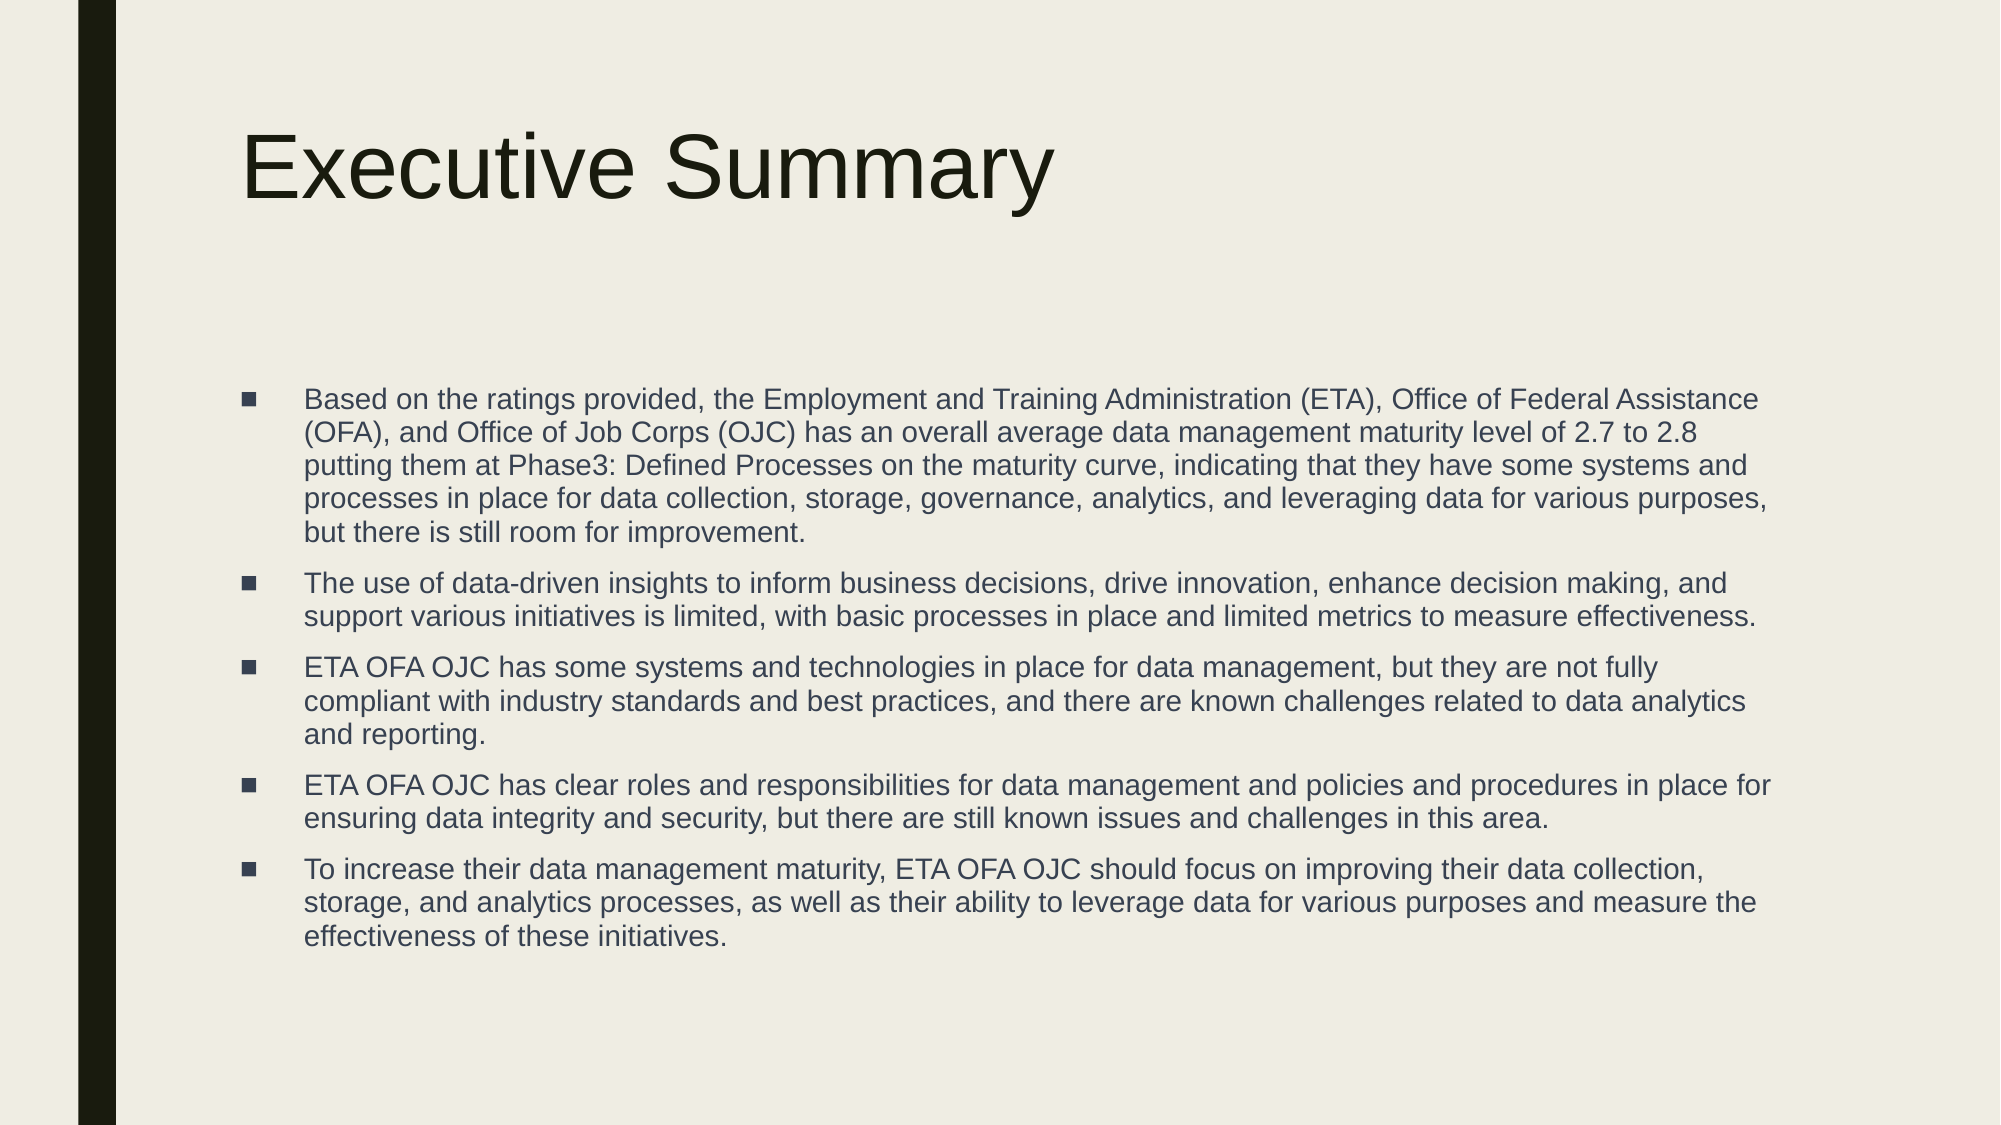

# Executive Summary
Based on the ratings provided, the Employment and Training Administration (ETA), Office of Federal Assistance (OFA), and Office of Job Corps (OJC) has an overall average data management maturity level of 2.7 to 2.8 putting them at Phase3: Defined Processes on the maturity curve, indicating that they have some systems and processes in place for data collection, storage, governance, analytics, and leveraging data for various purposes, but there is still room for improvement.
The use of data-driven insights to inform business decisions, drive innovation, enhance decision making, and support various initiatives is limited, with basic processes in place and limited metrics to measure effectiveness.
ETA OFA OJC has some systems and technologies in place for data management, but they are not fully compliant with industry standards and best practices, and there are known challenges related to data analytics and reporting.
ETA OFA OJC has clear roles and responsibilities for data management and policies and procedures in place for ensuring data integrity and security, but there are still known issues and challenges in this area.
To increase their data management maturity, ETA OFA OJC should focus on improving their data collection, storage, and analytics processes, as well as their ability to leverage data for various purposes and measure the effectiveness of these initiatives.